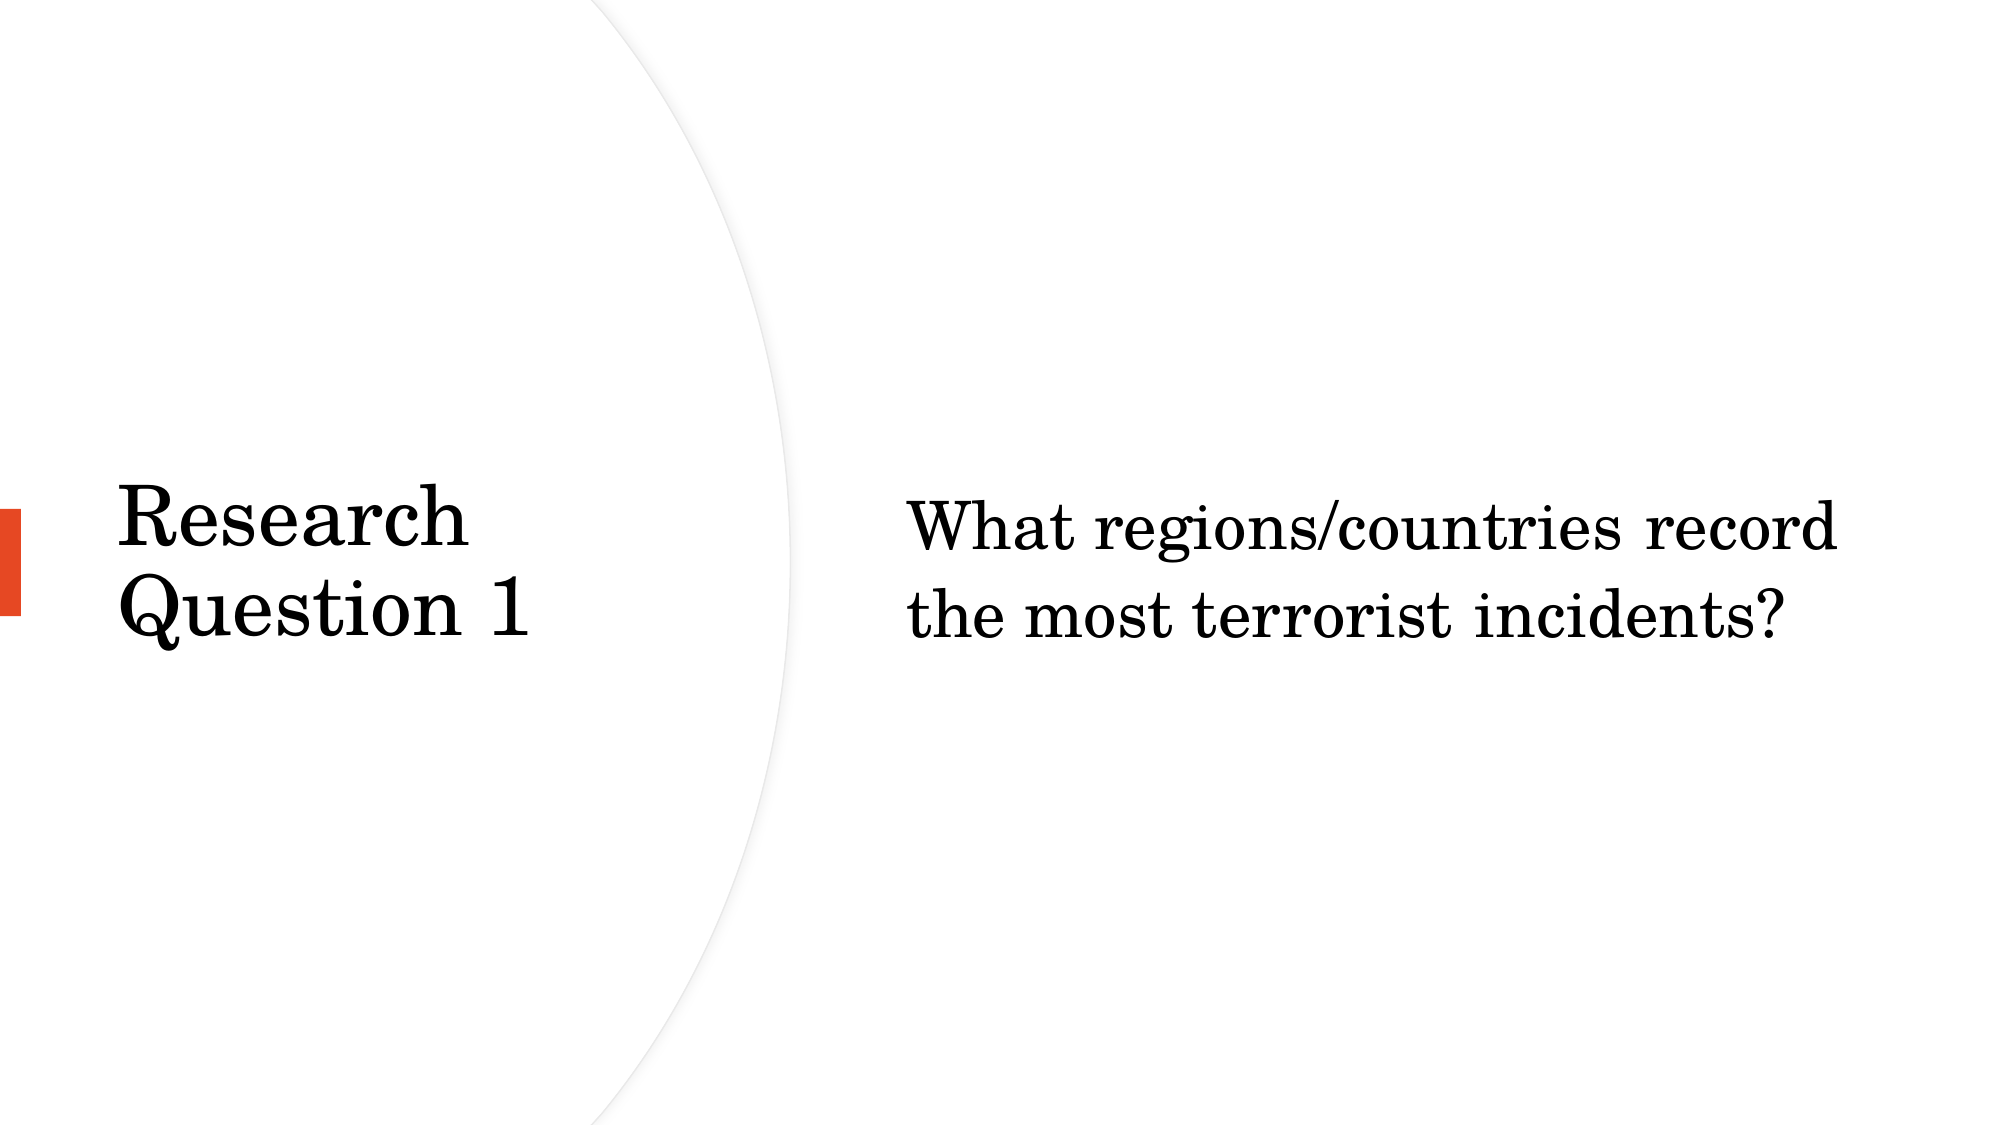

What regions/countries record the most terrorist incidents?
# Research Question 1